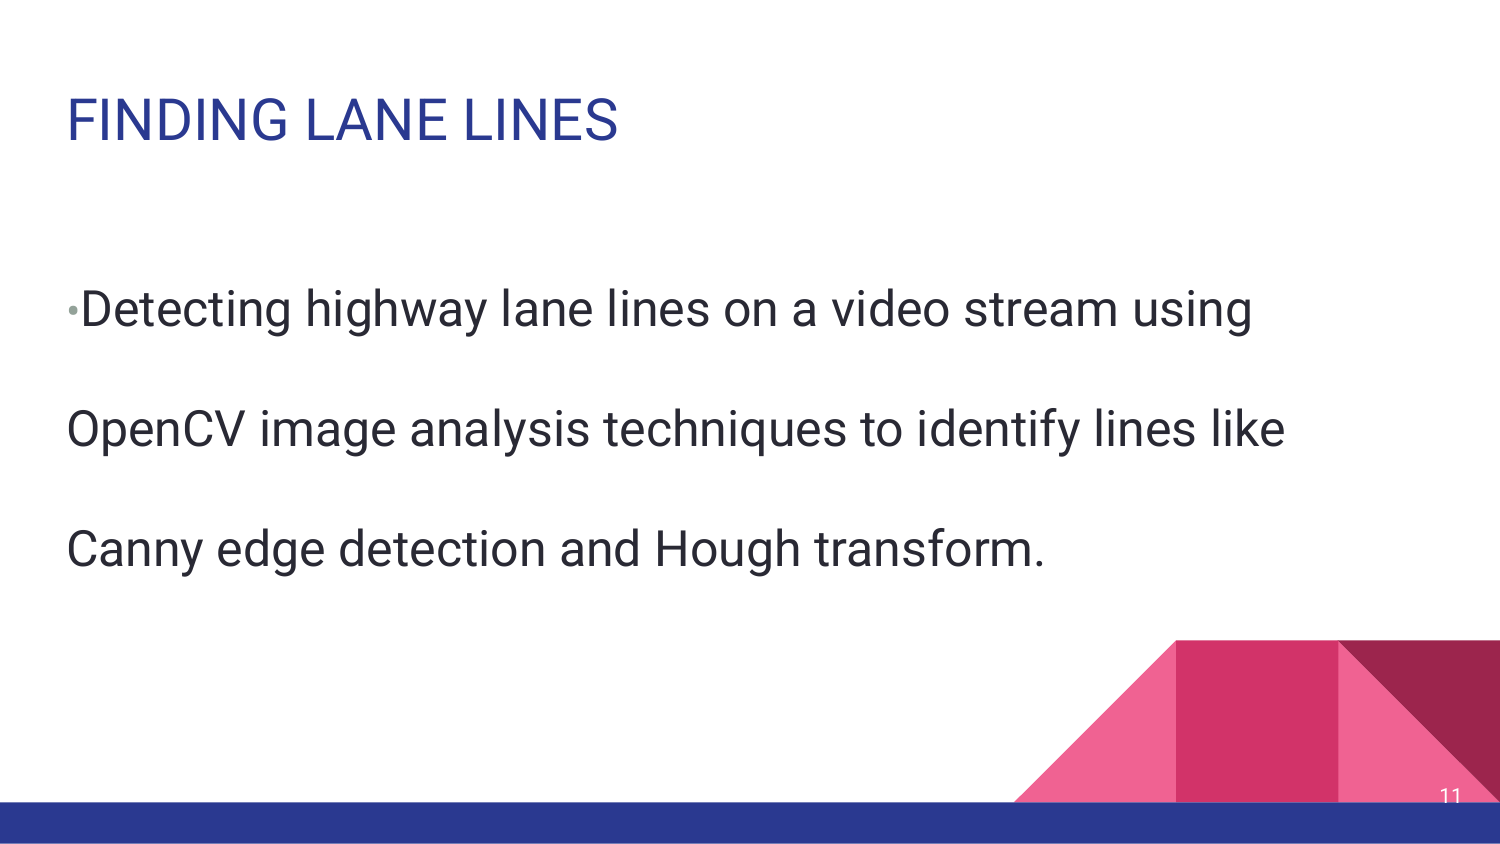

# FINDING LANE LINES
•Detecting highway lane lines on a video stream using OpenCV image analysis techniques to identify lines like Canny edge detection and Hough transform.
11